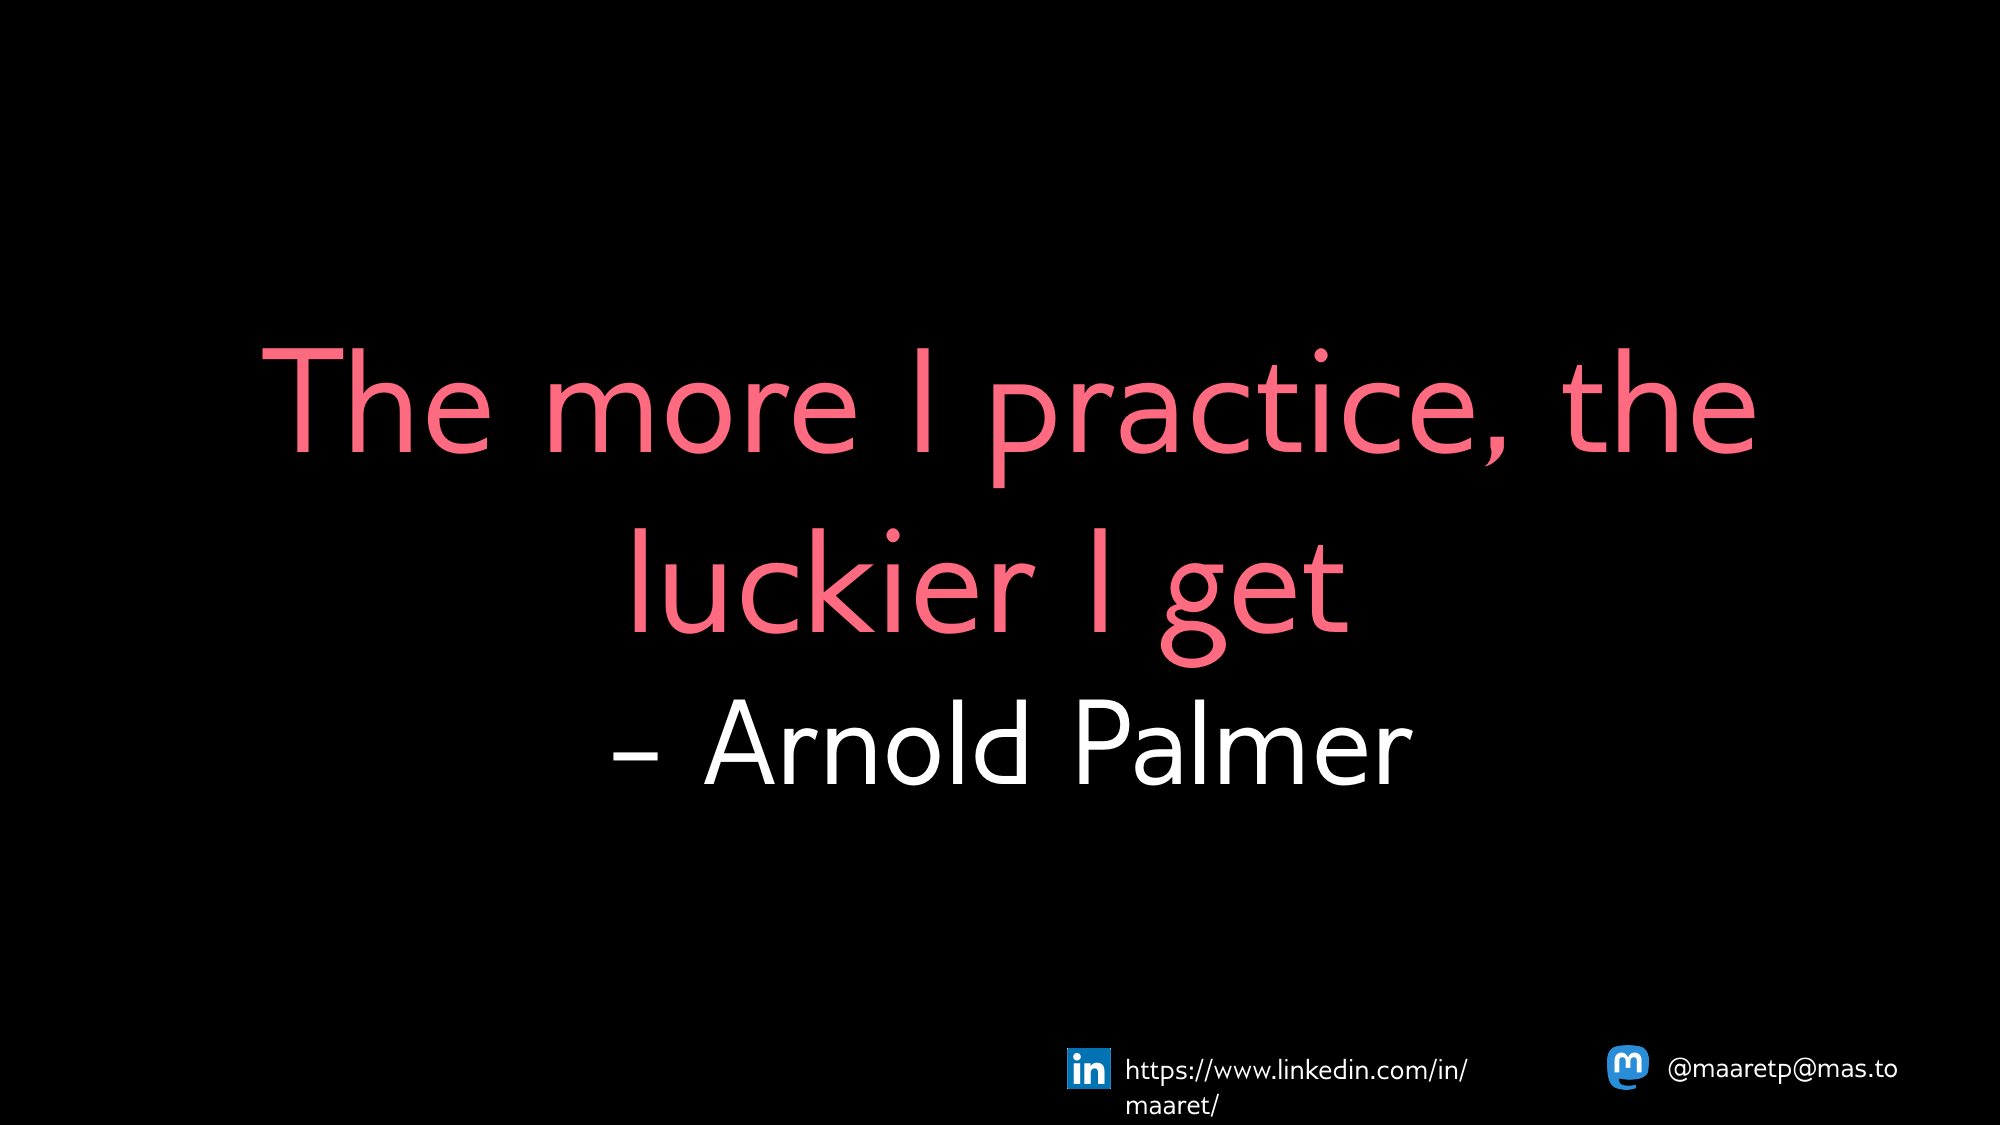

The more I practice, the luckier I get
– Arnold Palmer